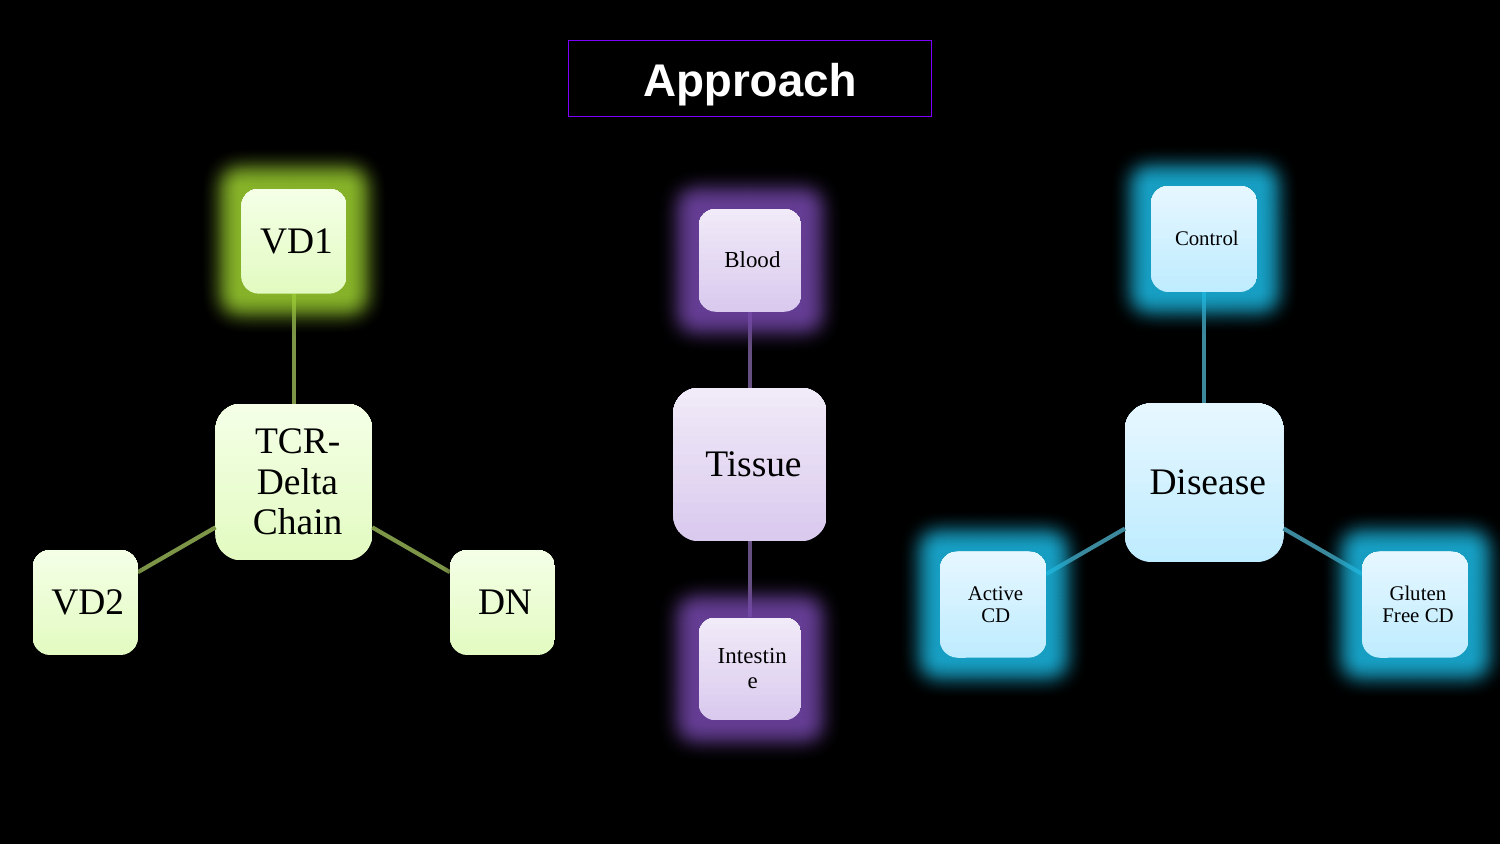

# Approach
Disease
Control
Gluten Free CD
Active CD
TCR- Delta Chain
VD1
DN
VD2

Tissue
Blood
Intestine